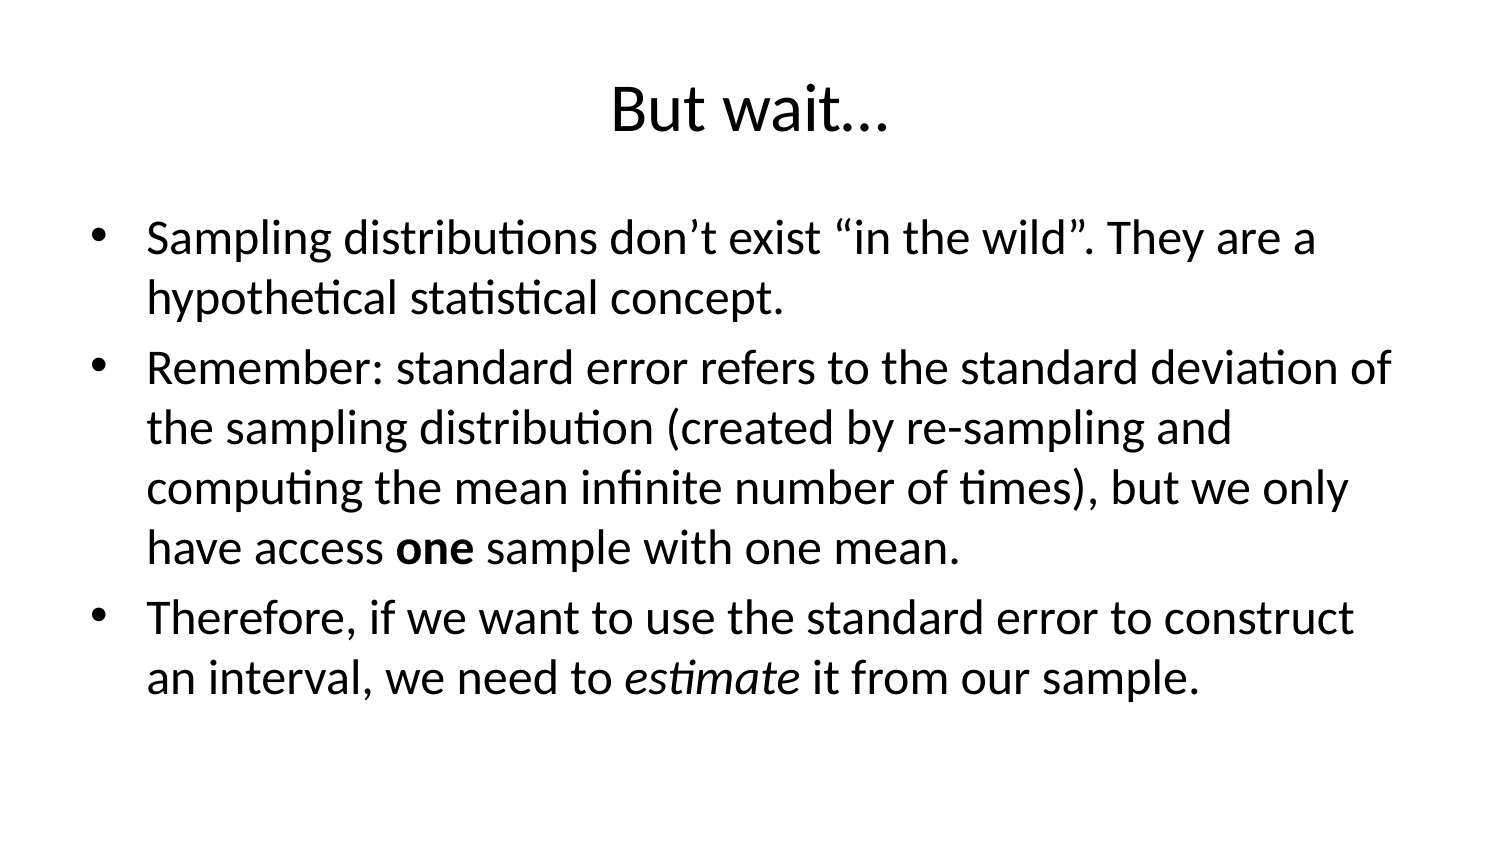

# But wait…
Sampling distributions don’t exist “in the wild”. They are a hypothetical statistical concept.
Remember: standard error refers to the standard deviation of the sampling distribution (created by re-sampling and computing the mean infinite number of times), but we only have access one sample with one mean.
Therefore, if we want to use the standard error to construct an interval, we need to estimate it from our sample.